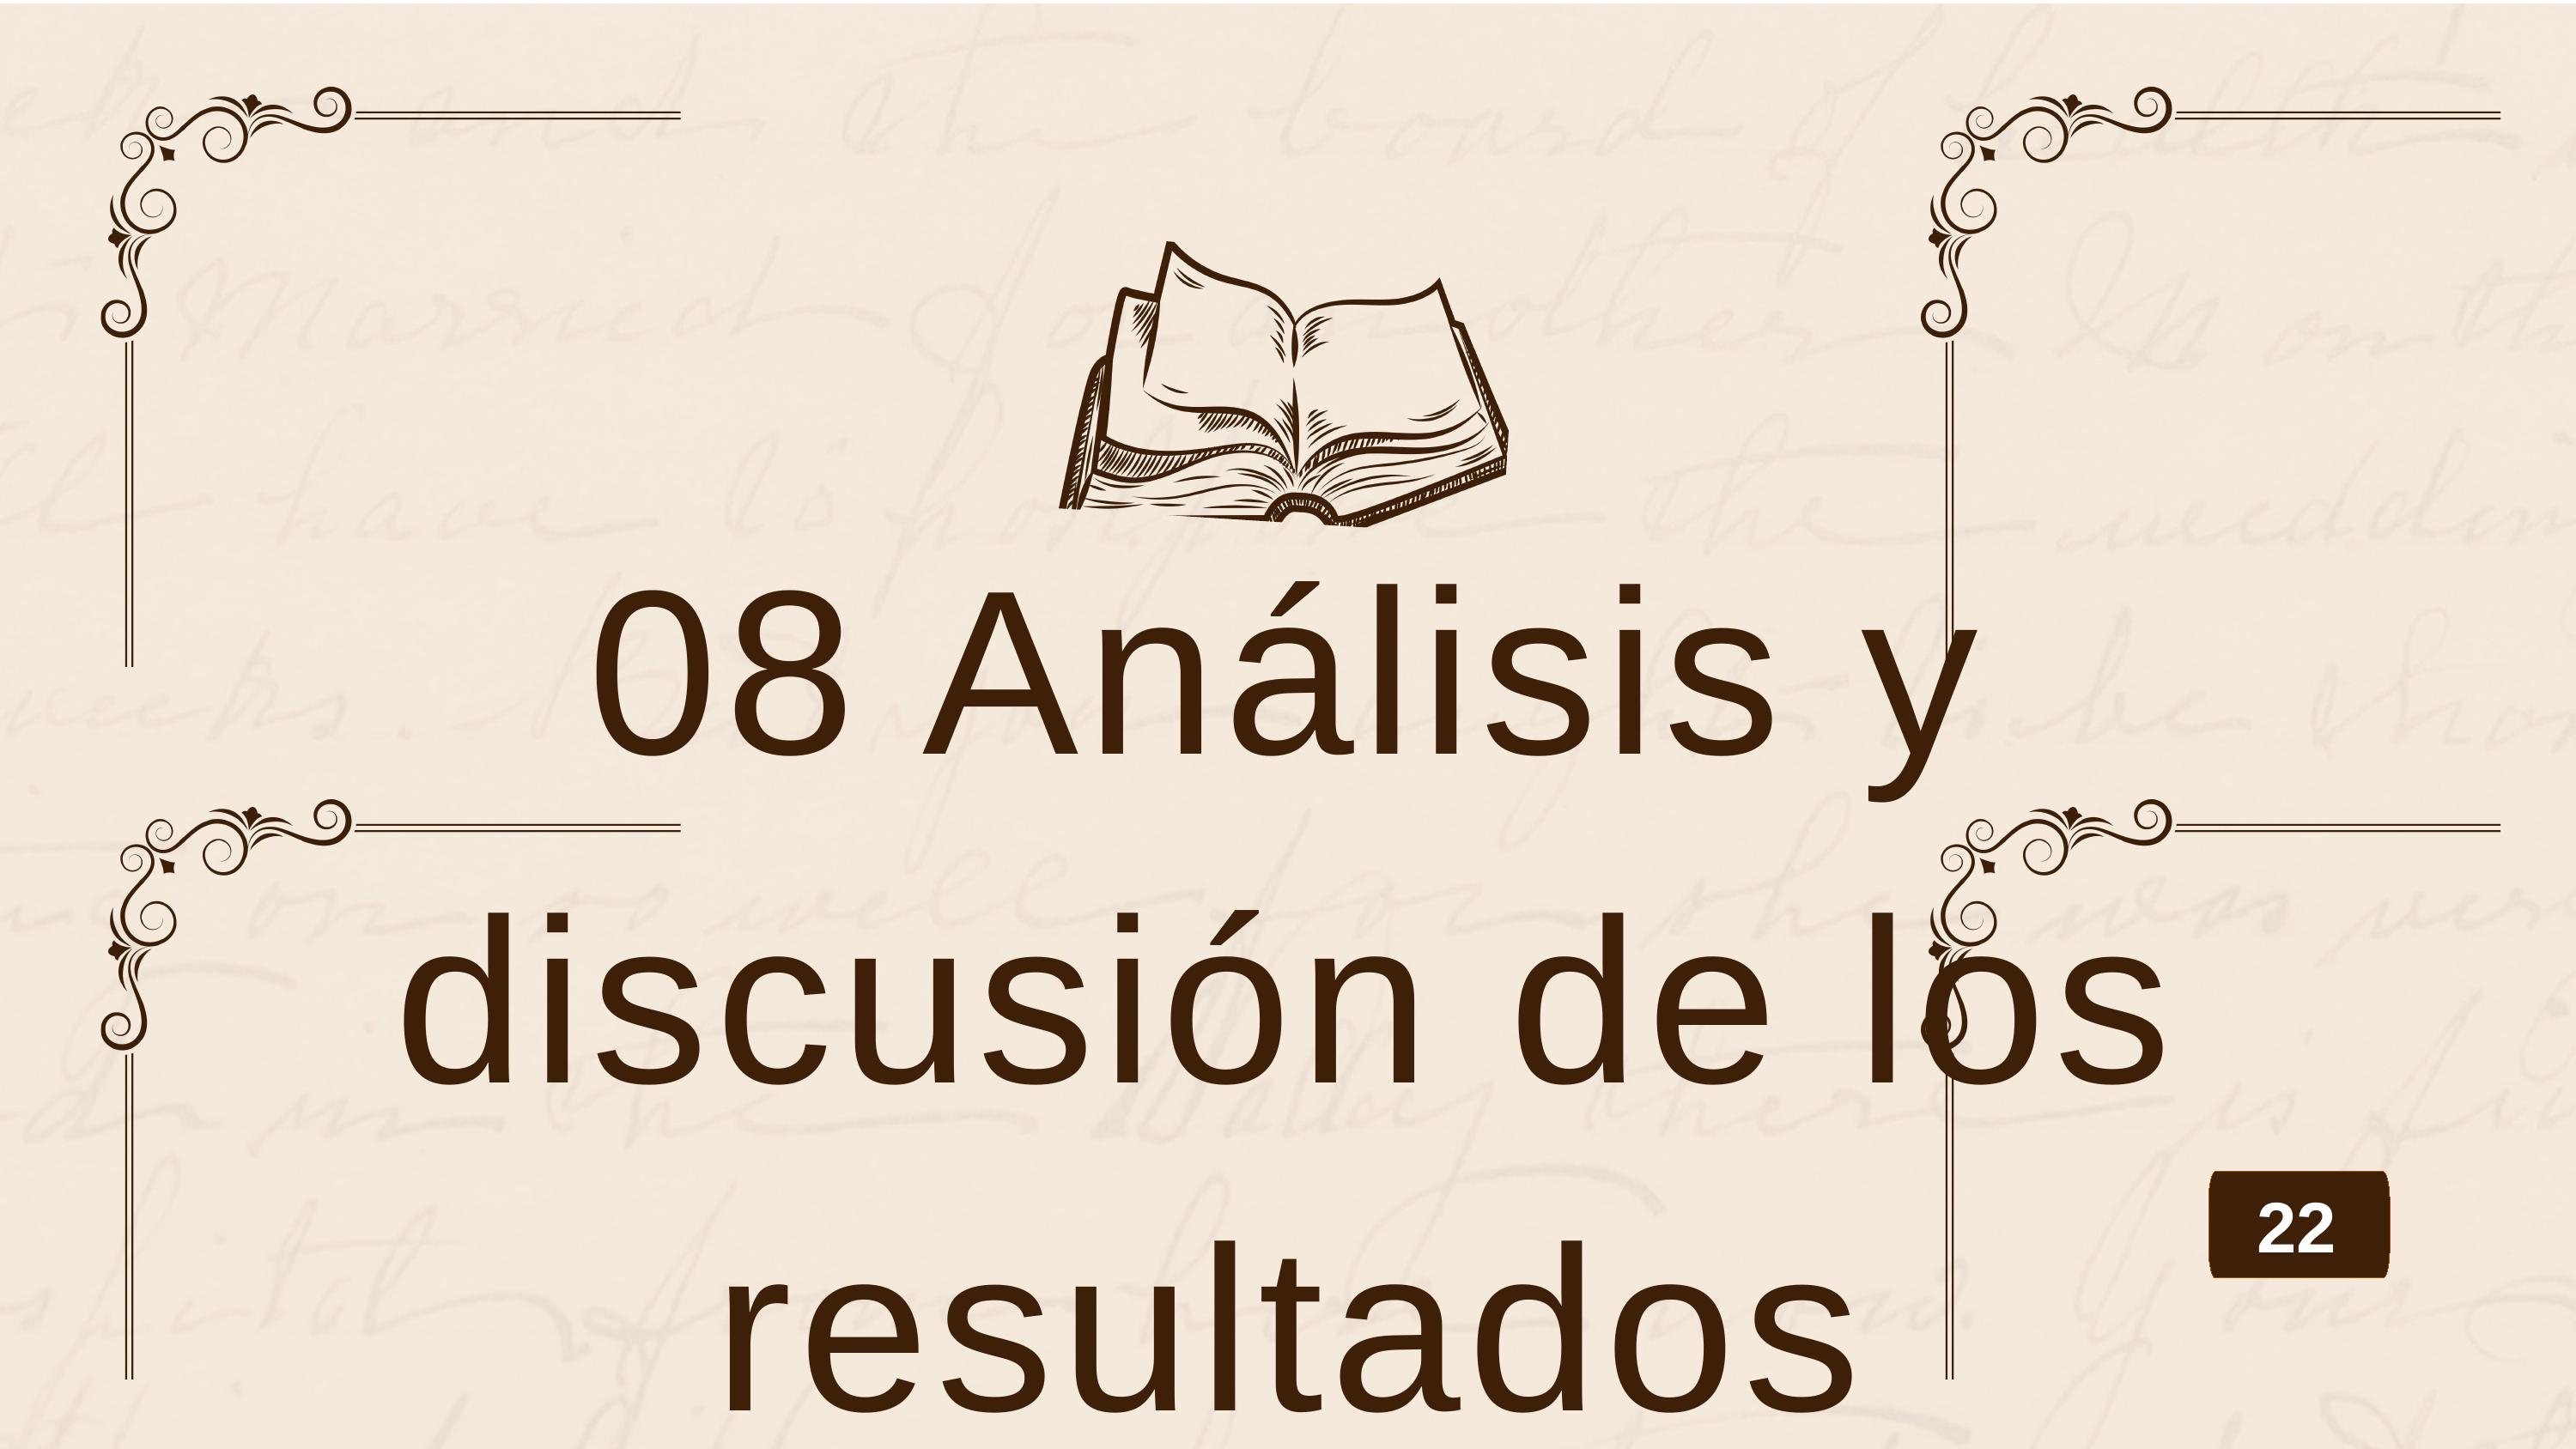

08 Análisis y discusión de los resultados

22